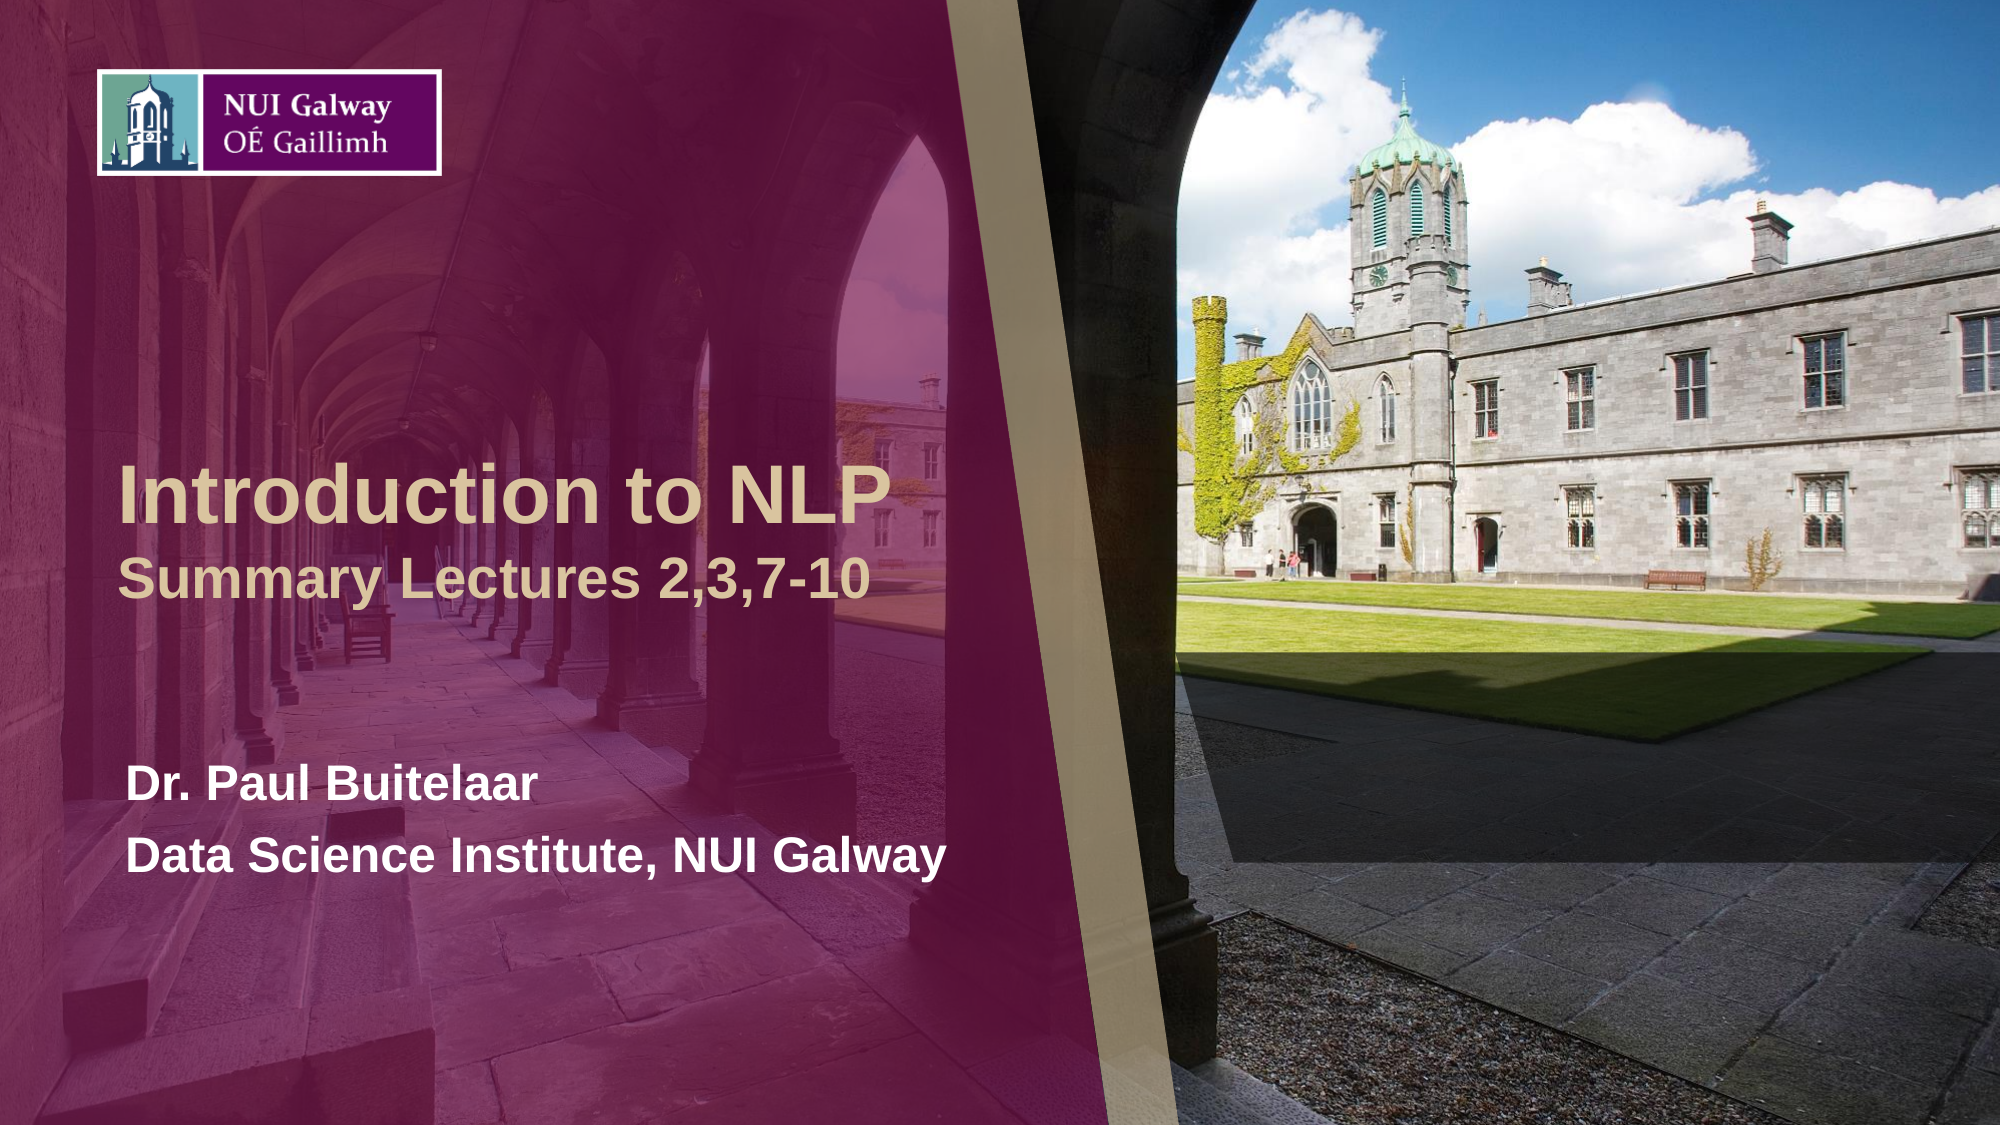

# Introduction to NLP
Summary Lectures 2,3,7-10
Dr. Paul Buitelaar
Data Science Institute, NUI Galway